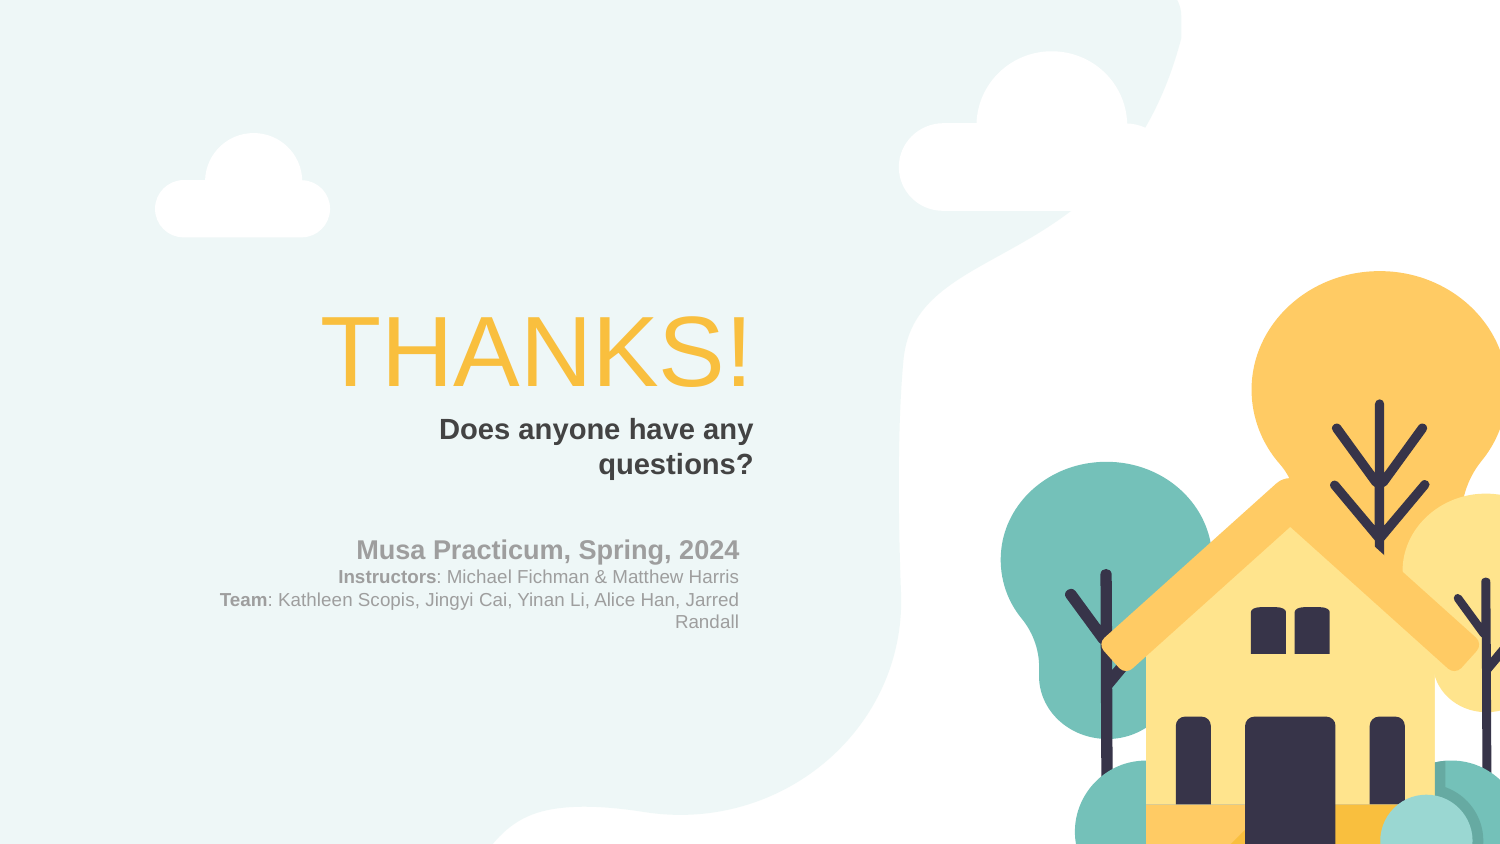

# THANKS!
Does anyone have any questions?

Musa Practicum, Spring, 2024
Instructors: Michael Fichman & Matthew Harris
Team: Kathleen Scopis, Jingyi Cai, Yinan Li, Alice Han, Jarred Randall